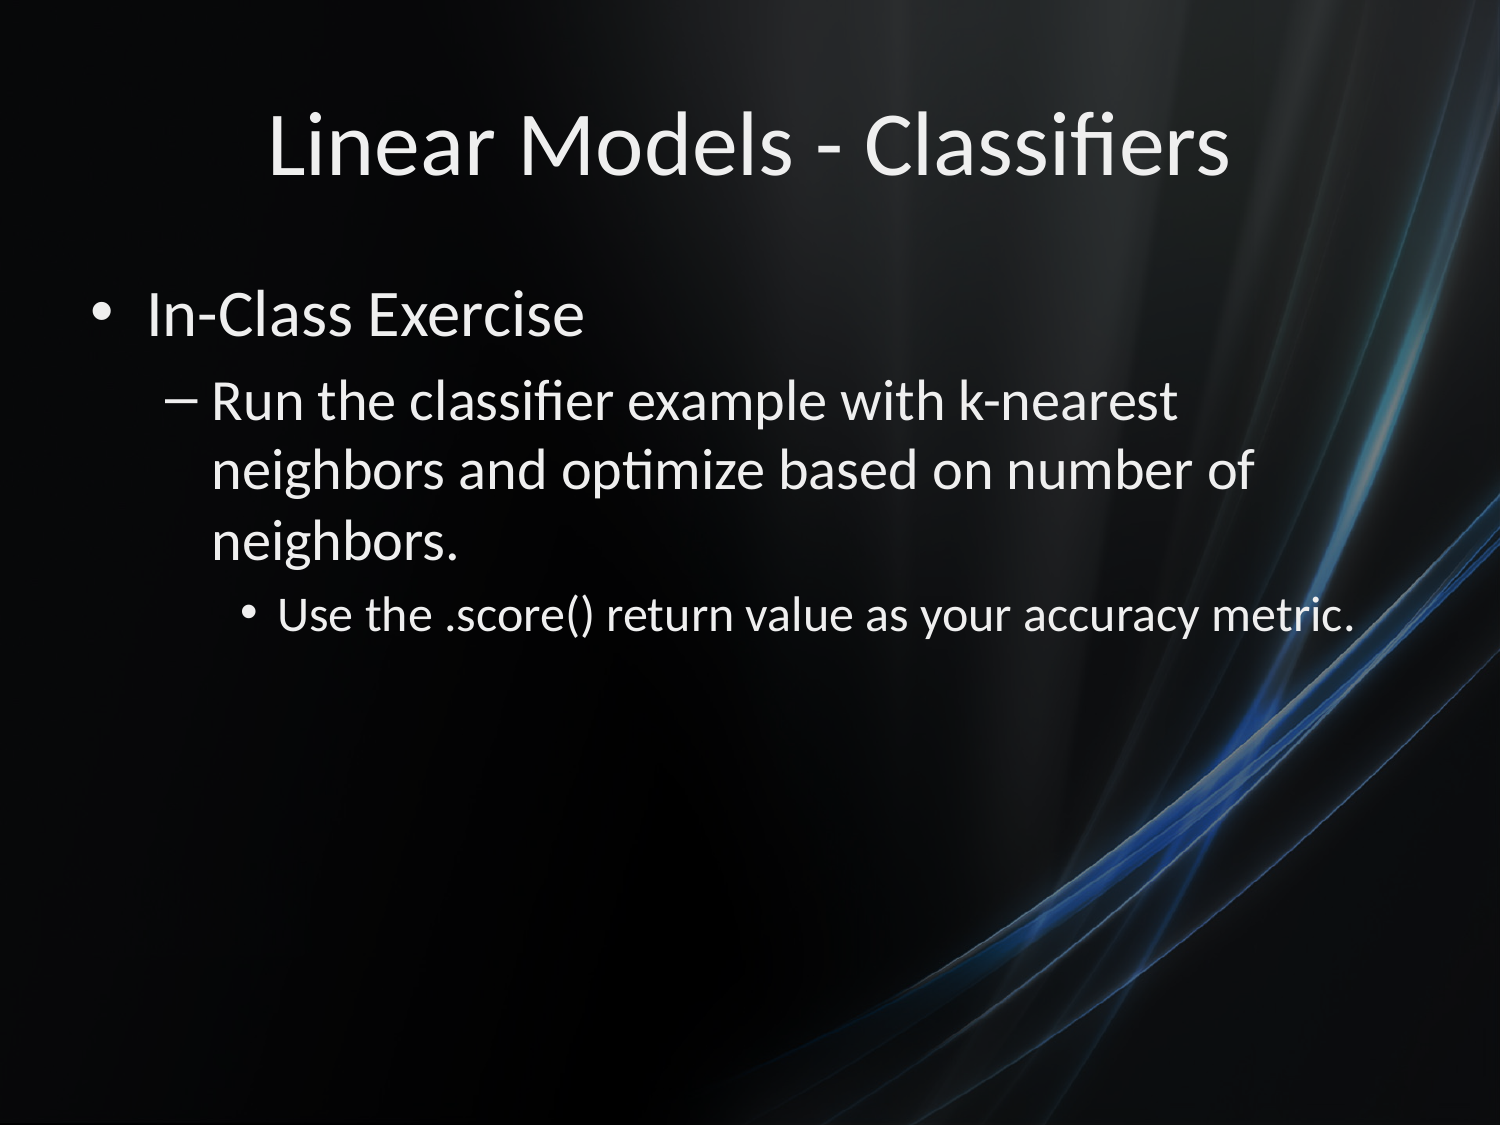

# Linear Models - Classifiers
In-Class Exercise
Run the classifier example with k-nearest neighbors and optimize based on number of neighbors.
Use the .score() return value as your accuracy metric.